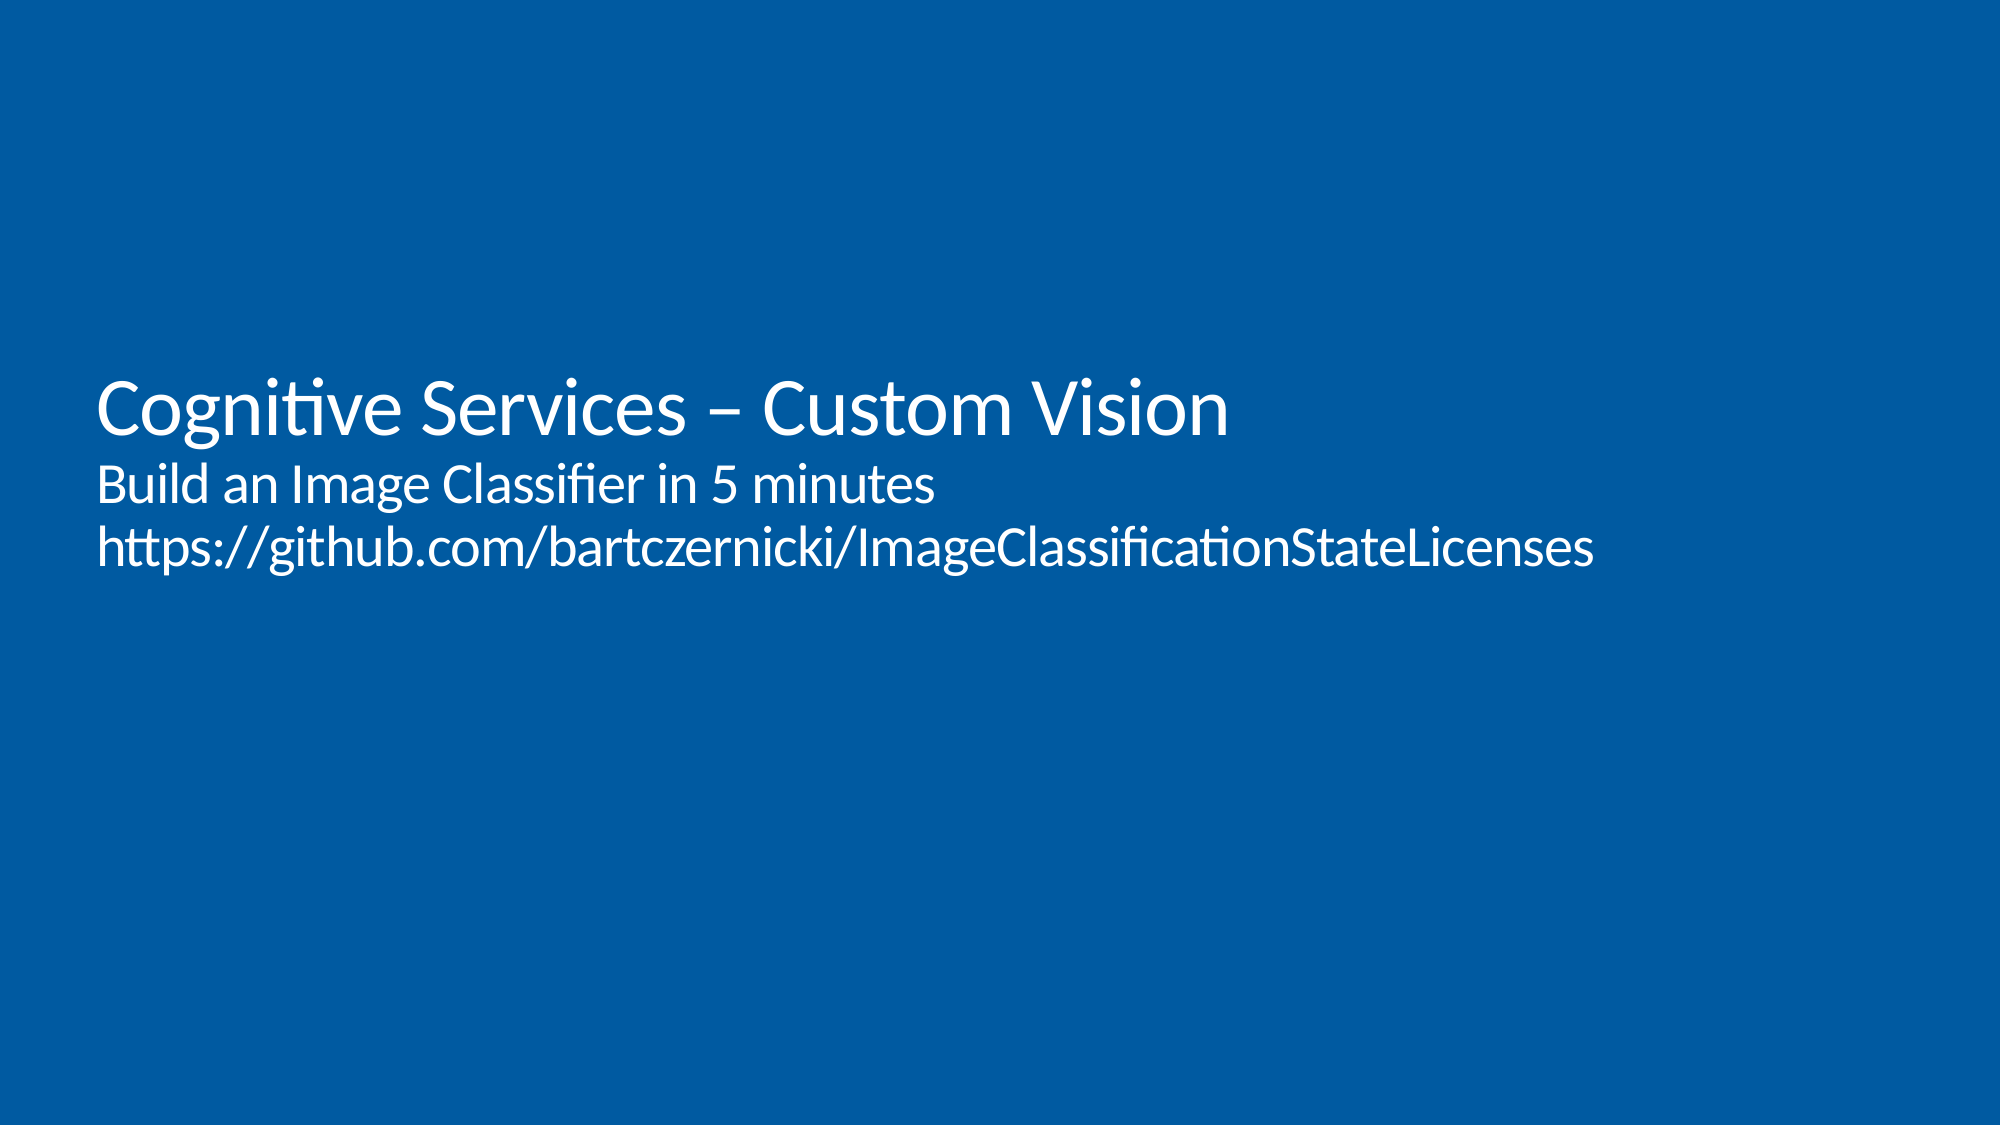

# Cognitive Services – Custom Vision Build an Image Classifier in 5 minutes https://github.com/bartczernicki/ImageClassificationStateLicenses